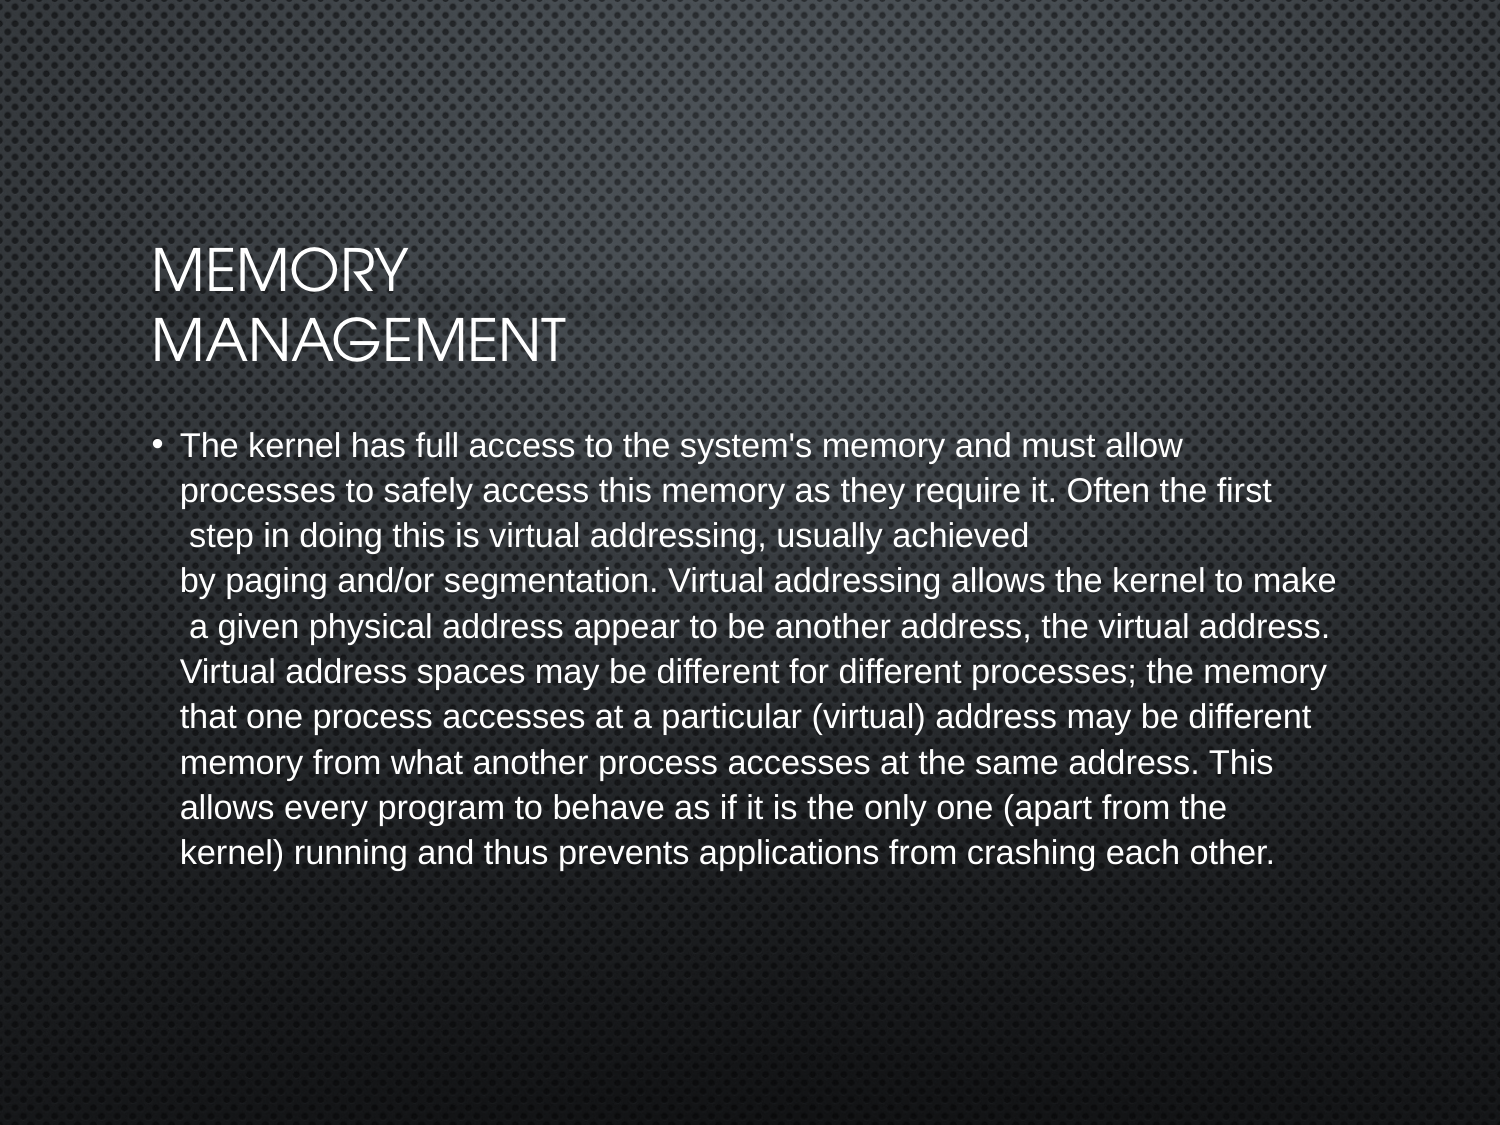

# MEMORY MANAGEMENT
The kernel has full access to the system's memory and must allow  processes to safely access this memory as they require it. Often the first  step in doing this is virtual addressing, usually achieved
by paging and/or segmentation. Virtual addressing allows the kernel to make  a given physical address appear to be another address, the virtual address.  Virtual address spaces may be different for different processes; the memory  that one process accesses at a particular (virtual) address may be different  memory from what another process accesses at the same address. This  allows every program to behave as if it is the only one (apart from the  kernel) running and thus prevents applications from crashing each other.